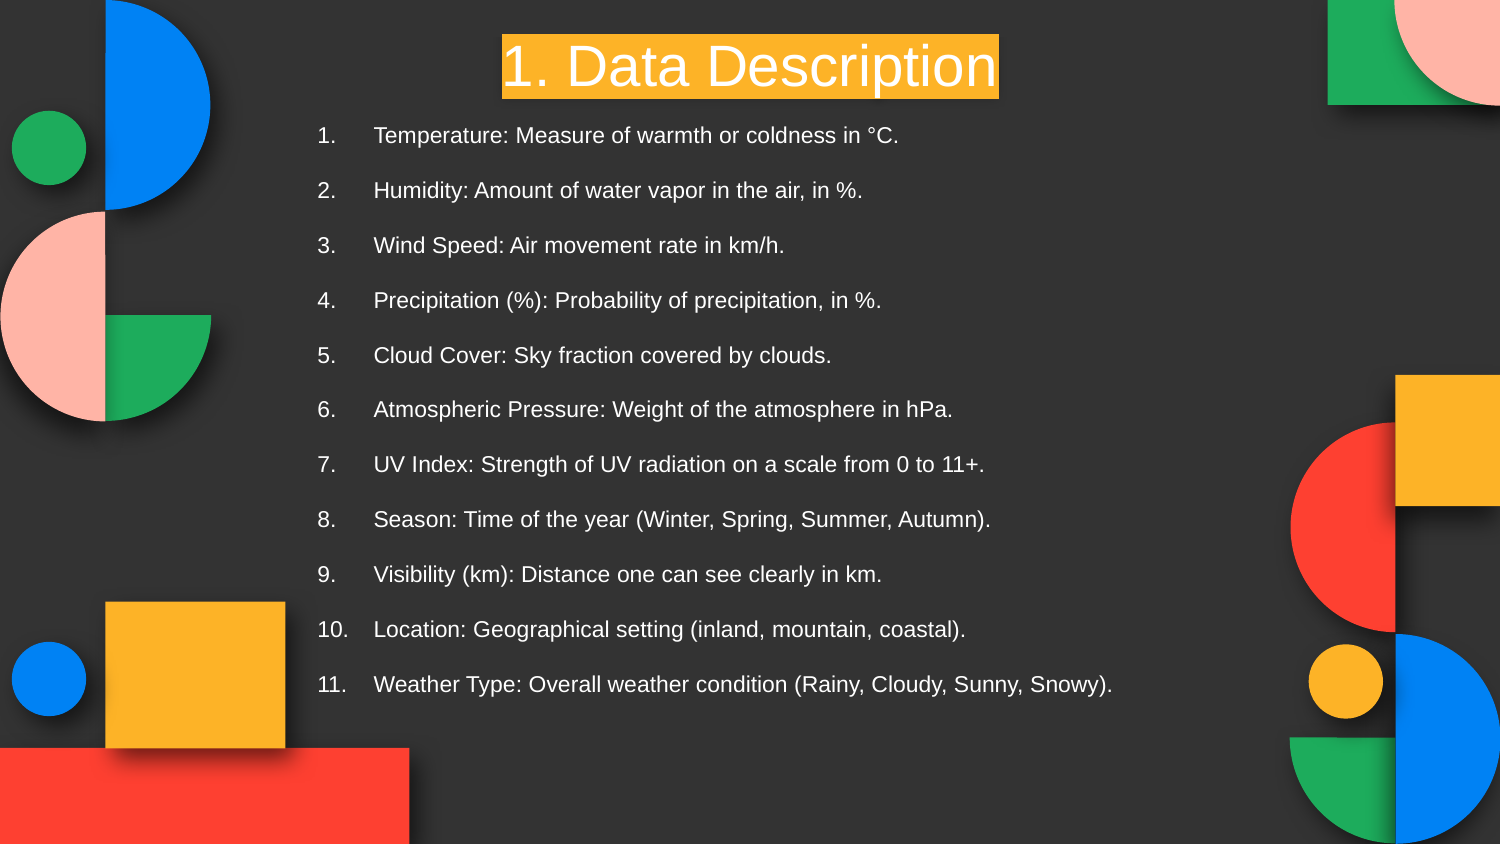

Temperature: Measure of warmth or coldness in °C.

Humidity: Amount of water vapor in the air, in %.

Wind Speed: Air movement rate in km/h.

Precipitation (%): Probability of precipitation, in %.

Cloud Cover: Sky fraction covered by clouds.

Atmospheric Pressure: Weight of the atmosphere in hPa.

UV Index: Strength of UV radiation on a scale from 0 to 11+.

Season: Time of the year (Winter, Spring, Summer, Autumn).

Visibility (km): Distance one can see clearly in km.

Location: Geographical setting (inland, mountain, coastal).

Weather Type: Overall weather condition (Rainy, Cloudy, Sunny, Snowy).
# 1. Data Description